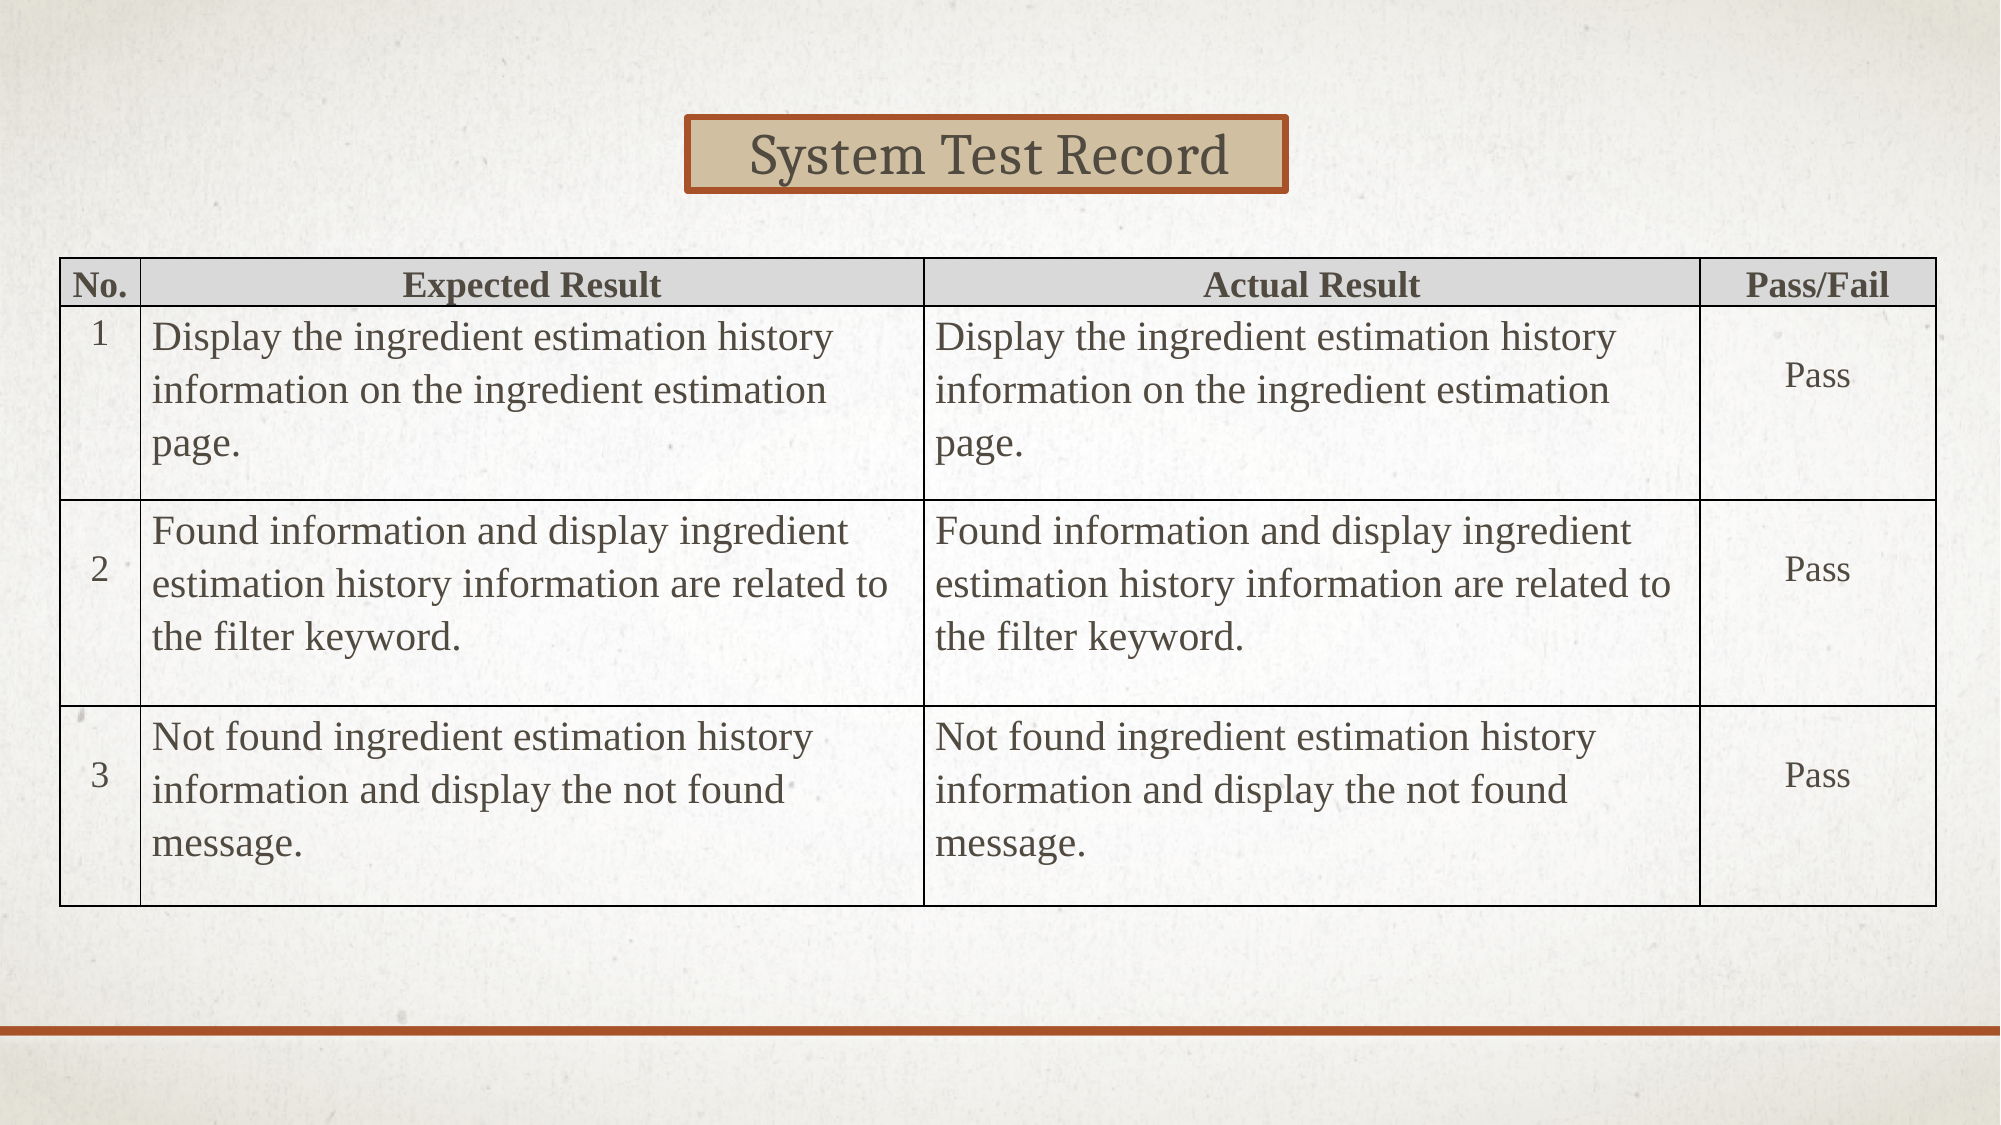

System Test Record
| No. | Expected Result | Actual Result | Pass/Fail |
| --- | --- | --- | --- |
| 1 | Display the ingredient estimation history information on the ingredient estimation page. | Display the ingredient estimation history information on the ingredient estimation page. | Pass |
| 2 | Found information and display ingredient estimation history information are related to the filter keyword. | Found information and display ingredient estimation history information are related to the filter keyword. | Pass |
| 3 | Not found ingredient estimation history information and display the not found message. | Not found ingredient estimation history information and display the not found message. | Pass |